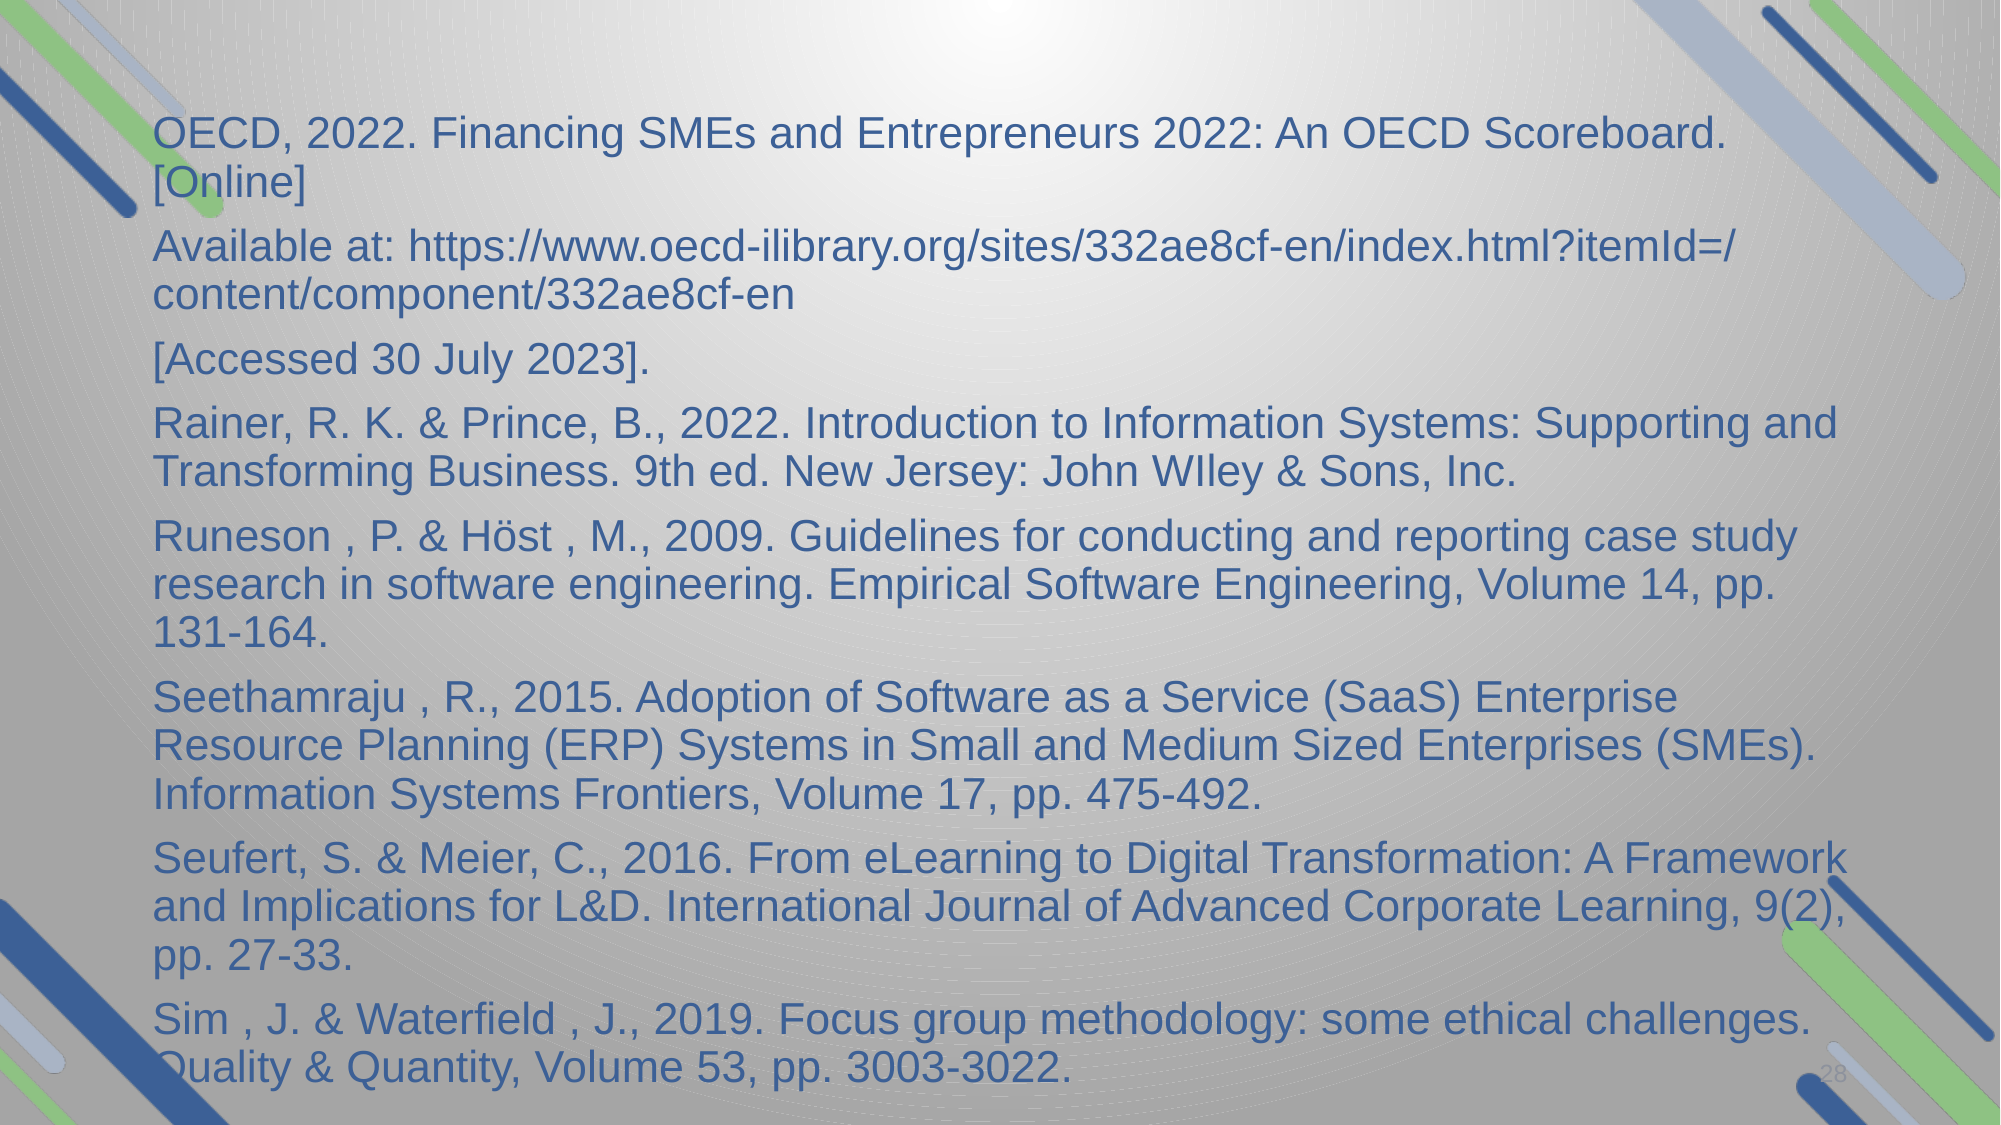

OECD, 2022. Financing SMEs and Entrepreneurs 2022: An OECD Scoreboard. [Online]
Available at: https://www.oecd-ilibrary.org/sites/332ae8cf-en/index.html?itemId=/content/component/332ae8cf-en
[Accessed 30 July 2023].
Rainer, R. K. & Prince, B., 2022. Introduction to Information Systems: Supporting and Transforming Business. 9th ed. New Jersey: John WIley & Sons, Inc.
Runeson , P. & Höst , M., 2009. Guidelines for conducting and reporting case study research in software engineering. Empirical Software Engineering, Volume 14, pp. 131-164.
Seethamraju , R., 2015. Adoption of Software as a Service (SaaS) Enterprise Resource Planning (ERP) Systems in Small and Medium Sized Enterprises (SMEs). Information Systems Frontiers, Volume 17, pp. 475-492.
Seufert, S. & Meier, C., 2016. From eLearning to Digital Transformation: A Framework and Implications for L&D. International Journal of Advanced Corporate Learning, 9(2), pp. 27-33.
Sim , J. & Waterfield , J., 2019. Focus group methodology: some ethical challenges. Quality & Quantity, Volume 53, pp. 3003-3022.
28